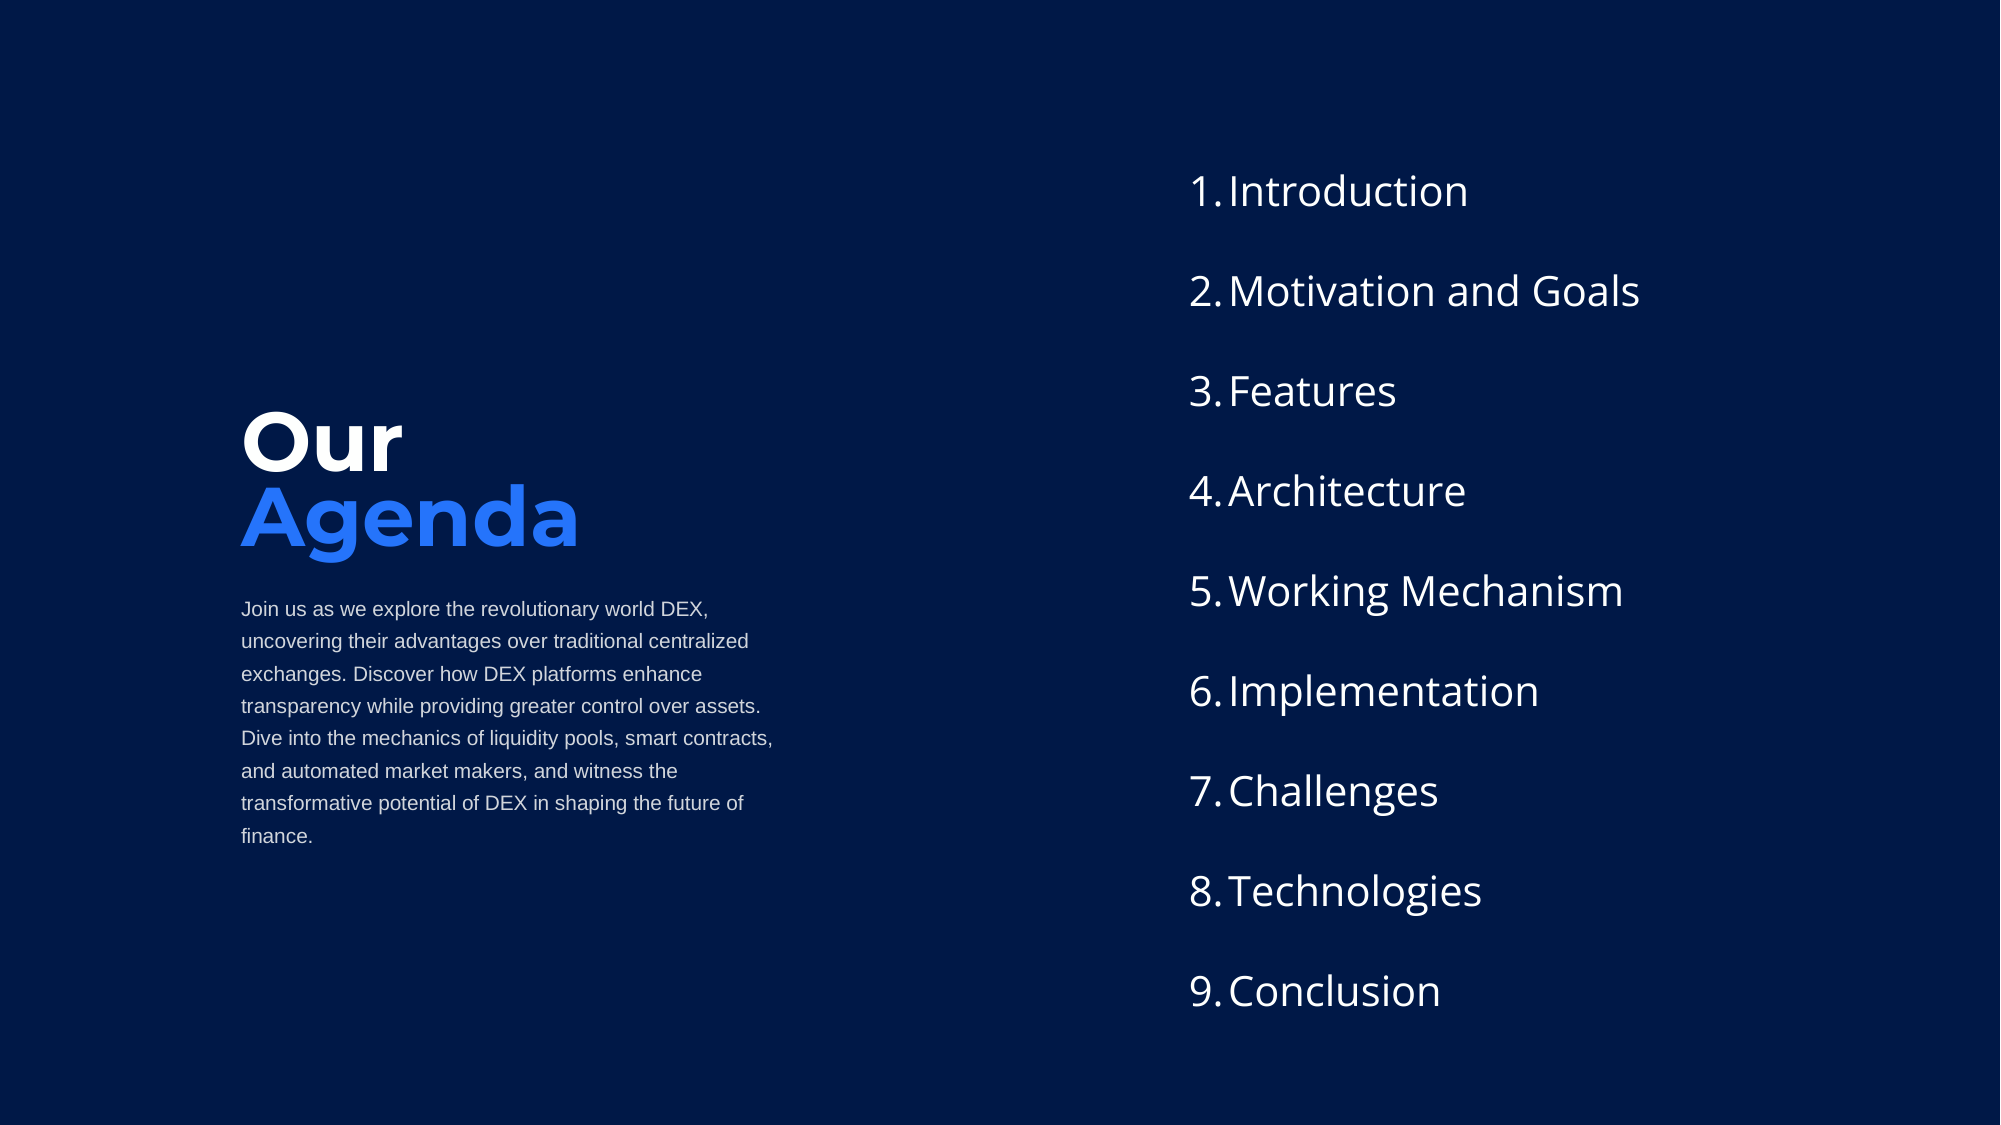

Introduction
Motivation and Goals
Features
Architecture
Working Mechanism
Implementation
Challenges
Technologies
Conclusion
# Our Agenda
Join us as we explore the revolutionary world DEX, uncovering their advantages over traditional centralized exchanges. Discover how DEX platforms enhance transparency while providing greater control over assets. Dive into the mechanics of liquidity pools, smart contracts, and automated market makers, and witness the transformative potential of DEX in shaping the future of finance.